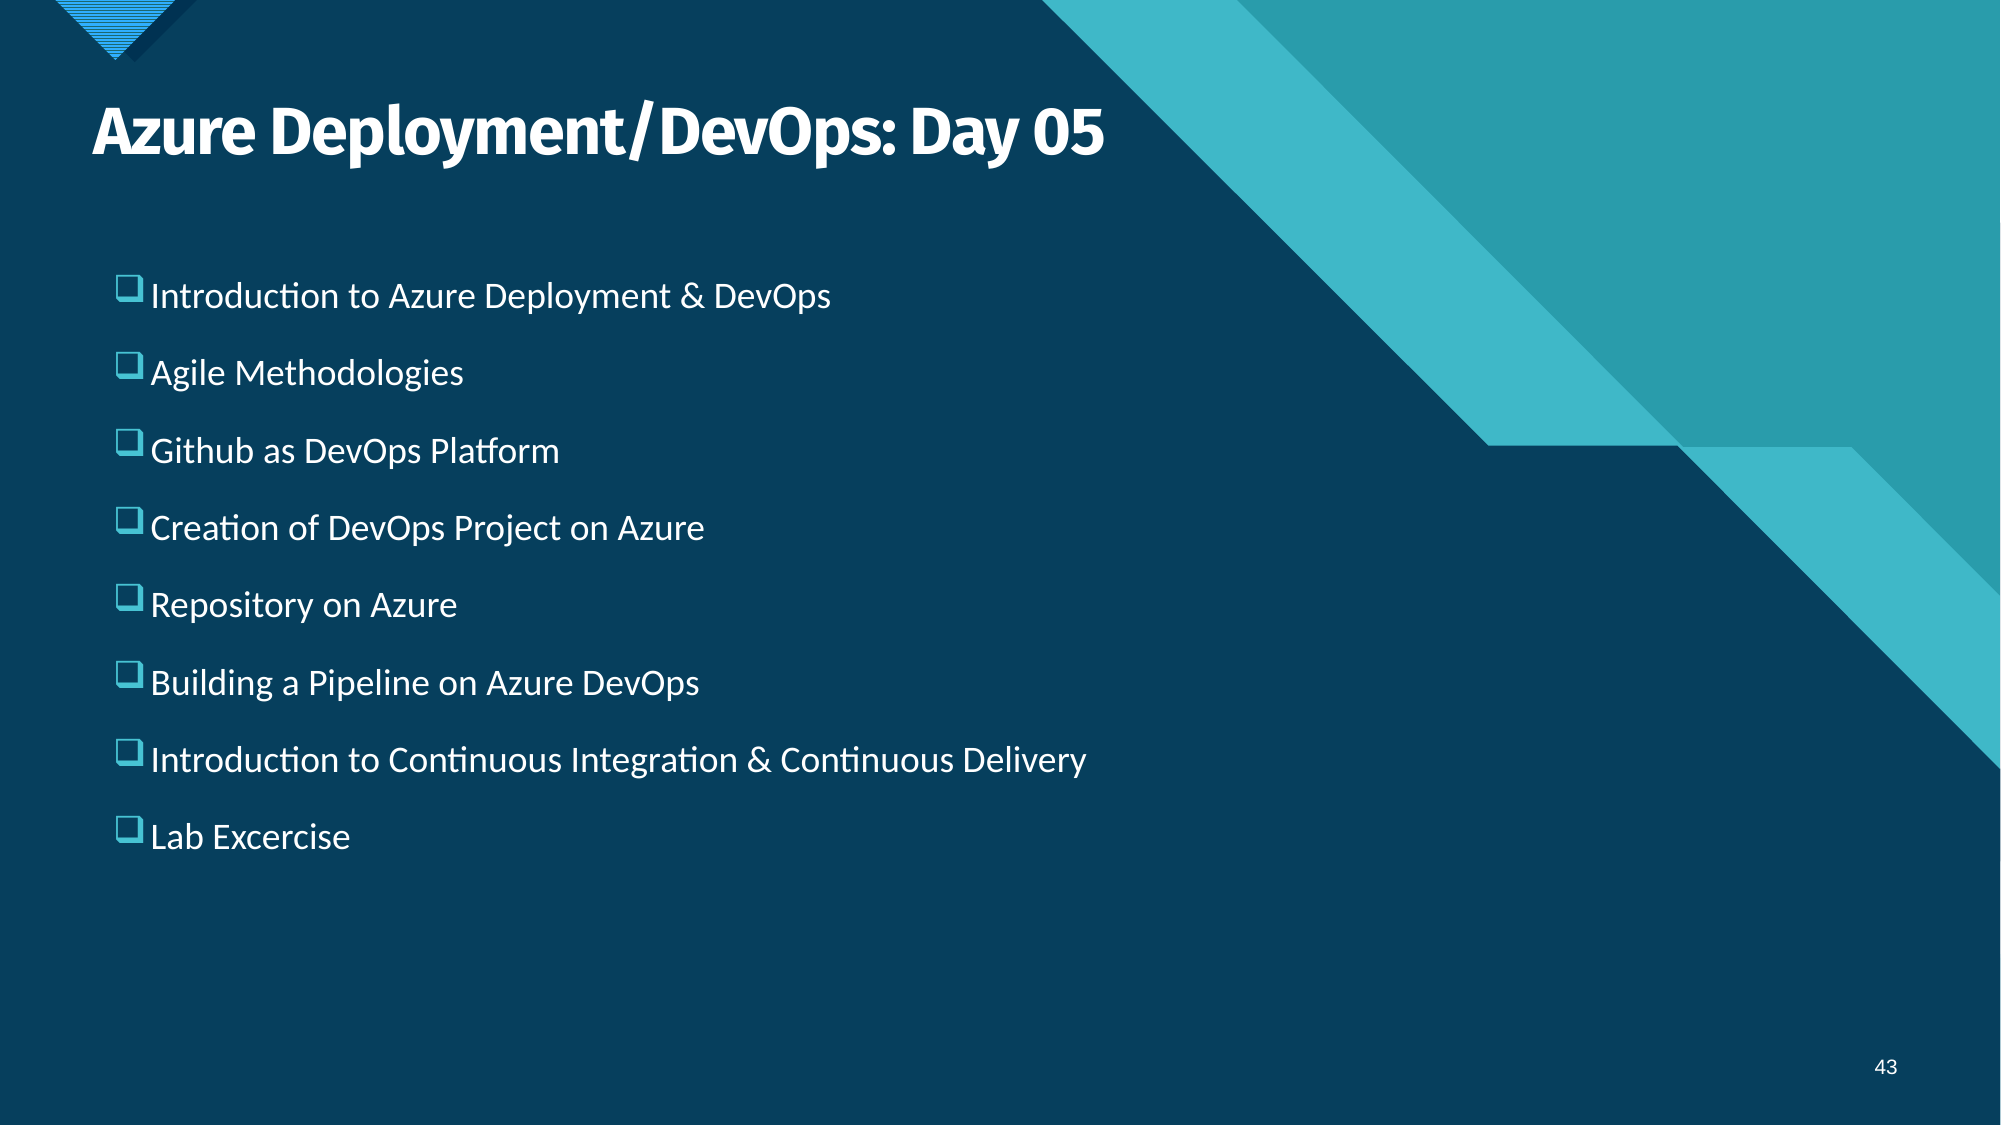

# Azure Deployment/DevOps: Day 05
Introduction to Azure Deployment & DevOps
Agile Methodologies
Github as DevOps Platform
Creation of DevOps Project on Azure
Repository on Azure
Building a Pipeline on Azure DevOps
Introduction to Continuous Integration & Continuous Delivery
Lab Excercise
43